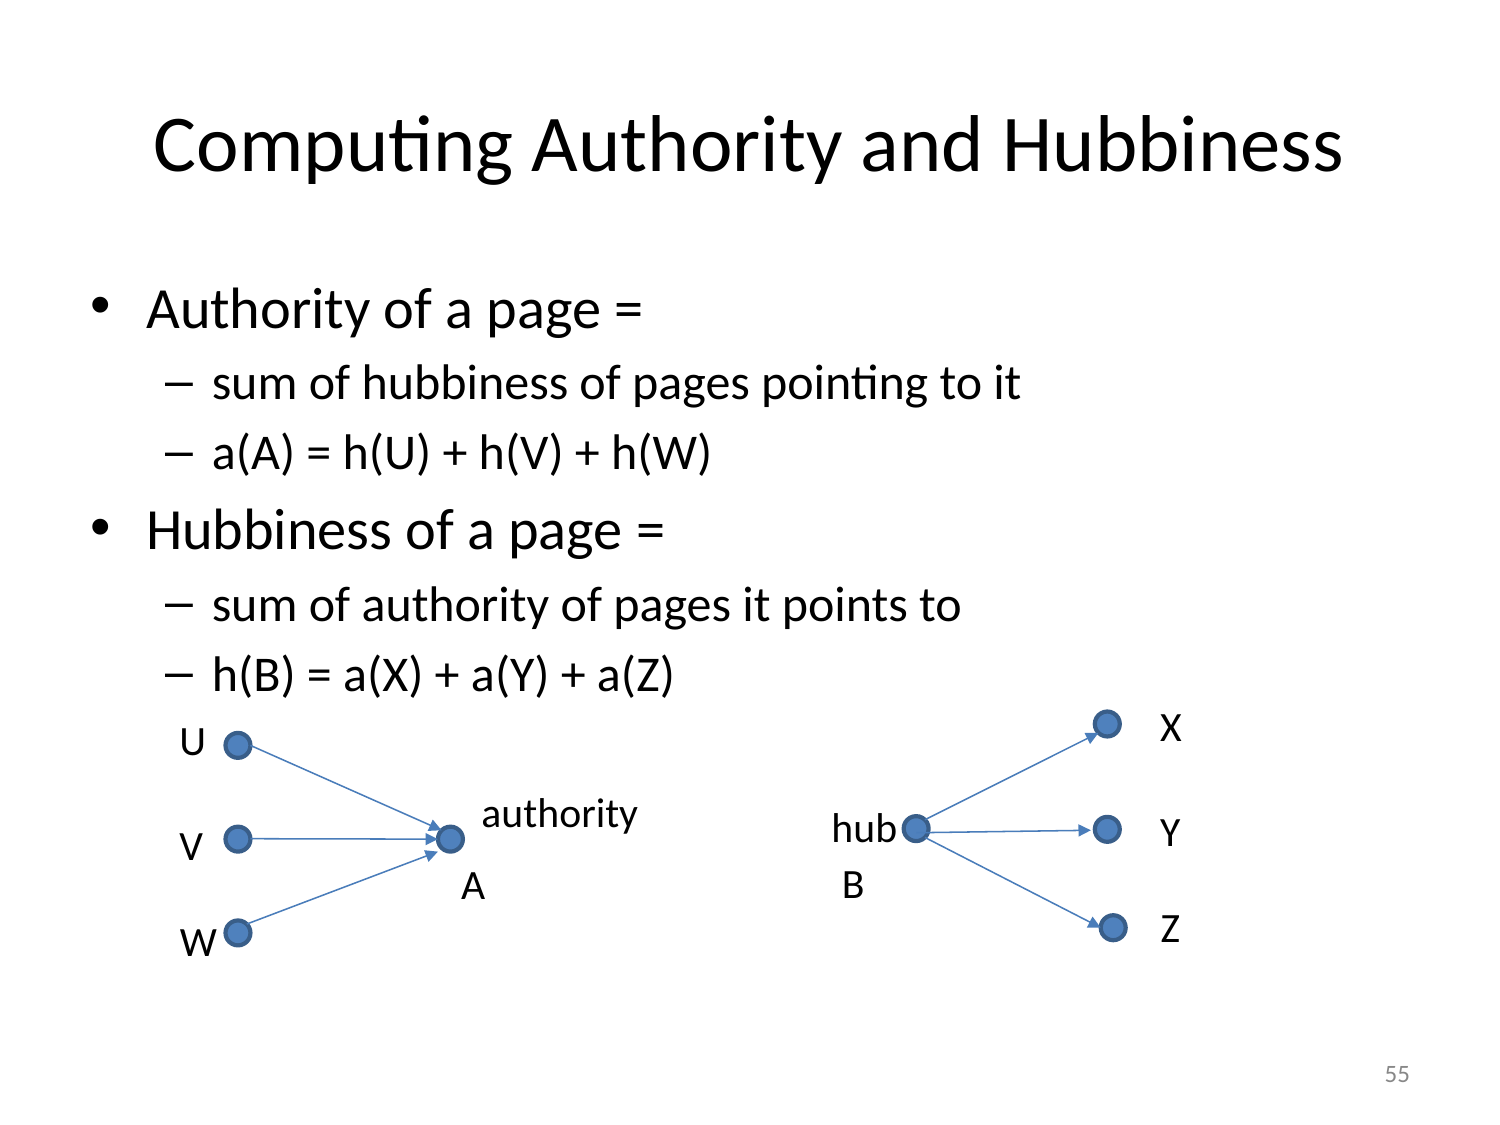

# Computing Authority and Hubbiness
Authority of a page =
sum of hubbiness of pages pointing to it
a(A) = h(U) + h(V) + h(W)
Hubbiness of a page =
sum of authority of pages it points to
h(B) = a(X) + a(Y) + a(Z)
X
U

authority
hub
Y
V

B
A
Z
W

55